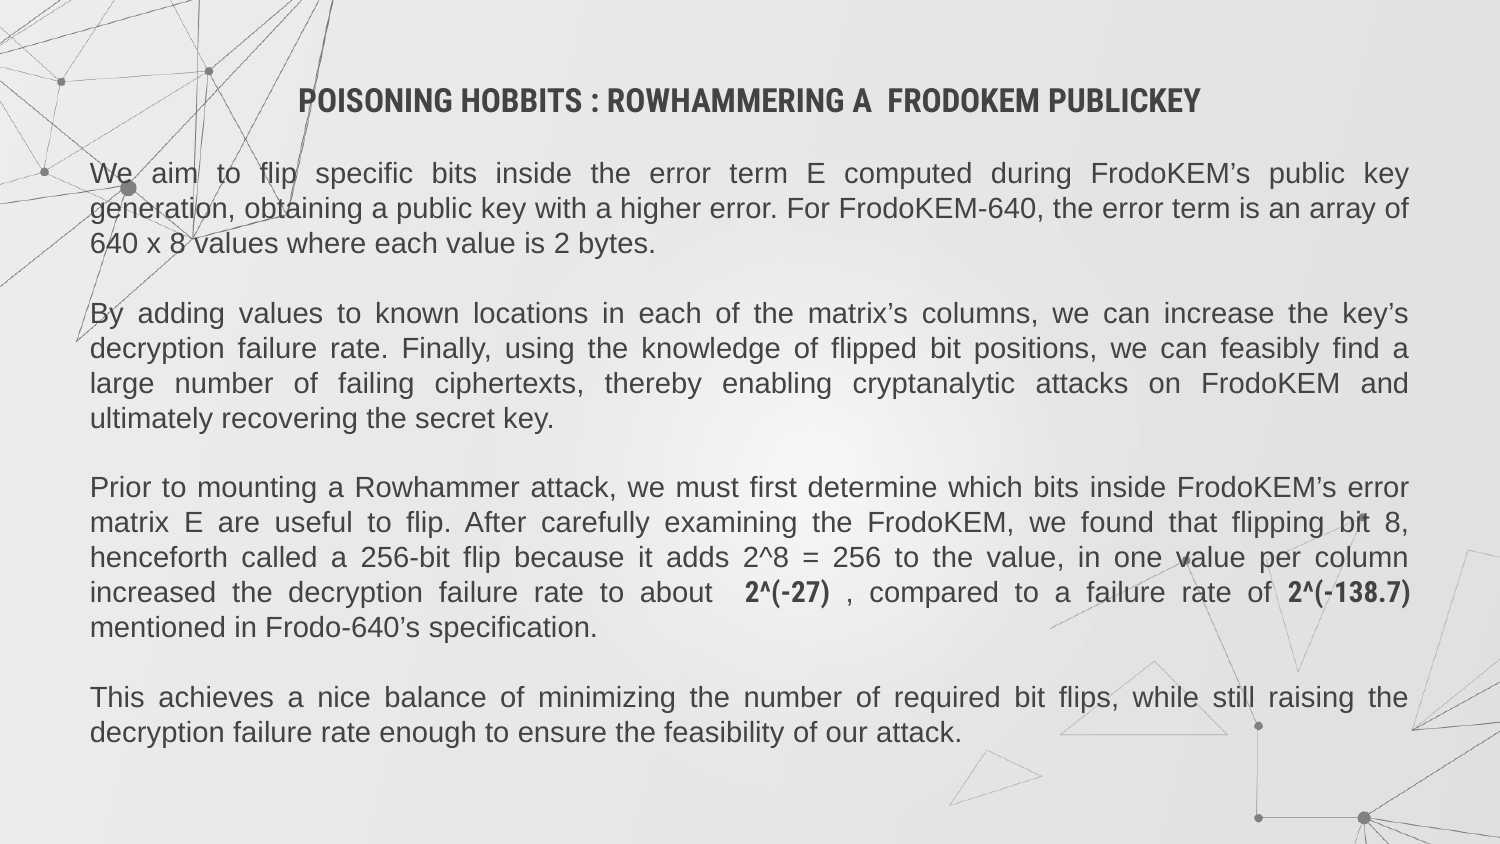

POISONING HOBBITS : ROWHAMMERING A  FRODOKEM PUBLICKEY

We aim to flip specific bits inside the error term E computed during FrodoKEM’s public key generation, obtaining a public key with a higher error. For FrodoKEM-640, the error term is an array of 640 x 8 values where each value is 2 bytes.

By adding values to known locations in each of the matrix’s columns, we can increase the key’s decryption failure rate. Finally, using the knowledge of flipped bit positions, we can feasibly find a large number of failing ciphertexts, thereby enabling cryptanalytic attacks on FrodoKEM and ultimately recovering the secret key.

Prior to mounting a Rowhammer attack, we must first determine which bits inside FrodoKEM’s error matrix E are useful to flip. After carefully examining the FrodoKEM, we found that flipping bit 8, henceforth called a 256-bit flip because it adds 2^8 = 256 to the value, in one value per column increased the decryption failure rate to about  2^(-27) , compared to a failure rate of 2^(-138.7) mentioned in Frodo-640’s specification.

This achieves a nice balance of minimizing the number of required bit flips, while still raising the decryption failure rate enough to ensure the feasibility of our attack.